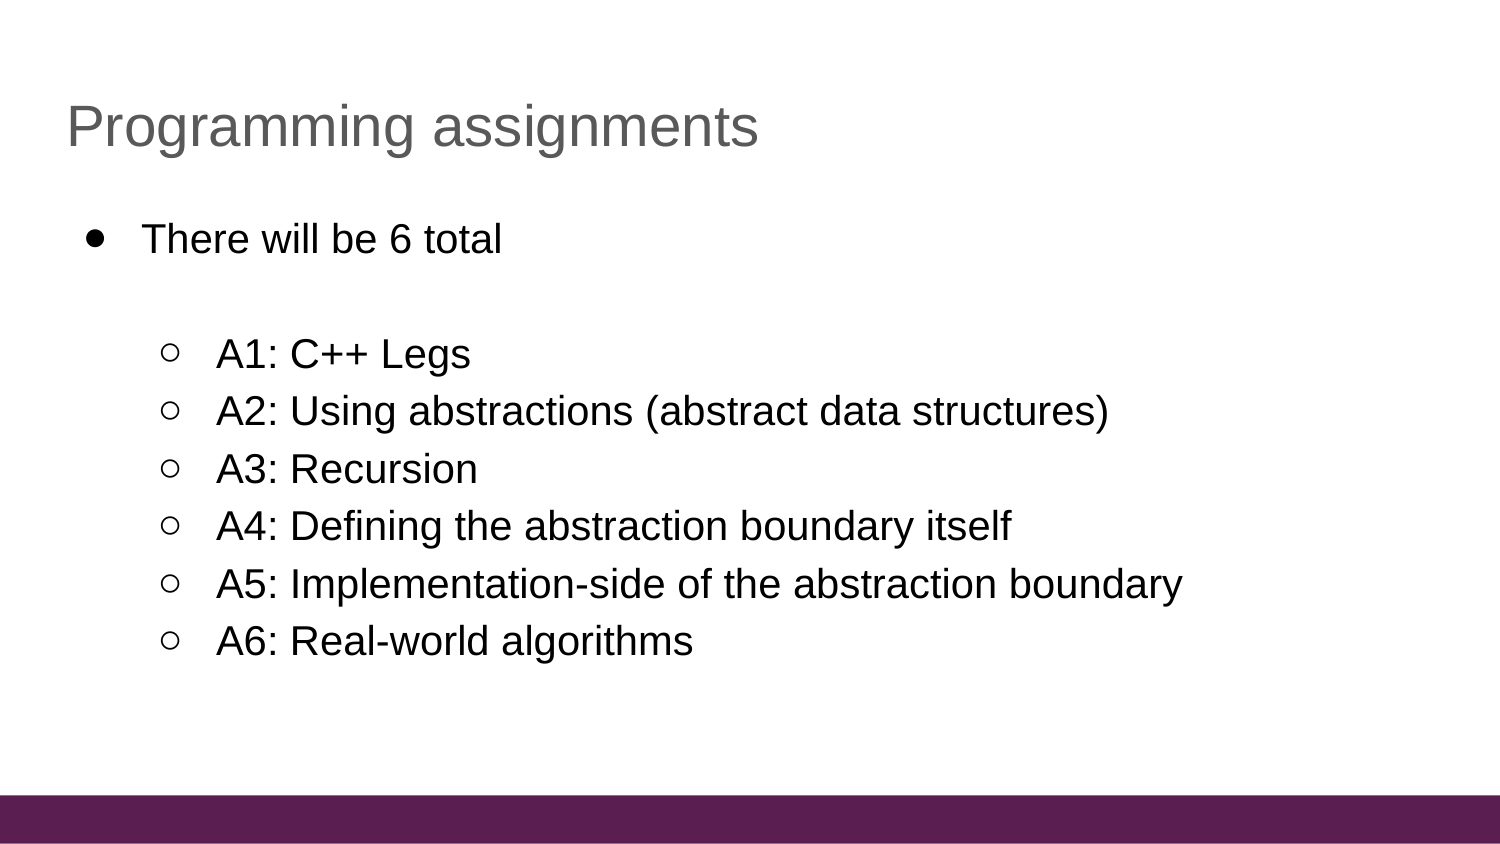

# Programming assignments
There will be 6 total

A1: C++ Legs
A2: Using abstractions (abstract data structures)
A3: Recursion
A4: Defining the abstraction boundary itself
A5: Implementation-side of the abstraction boundary
A6: Real-world algorithms